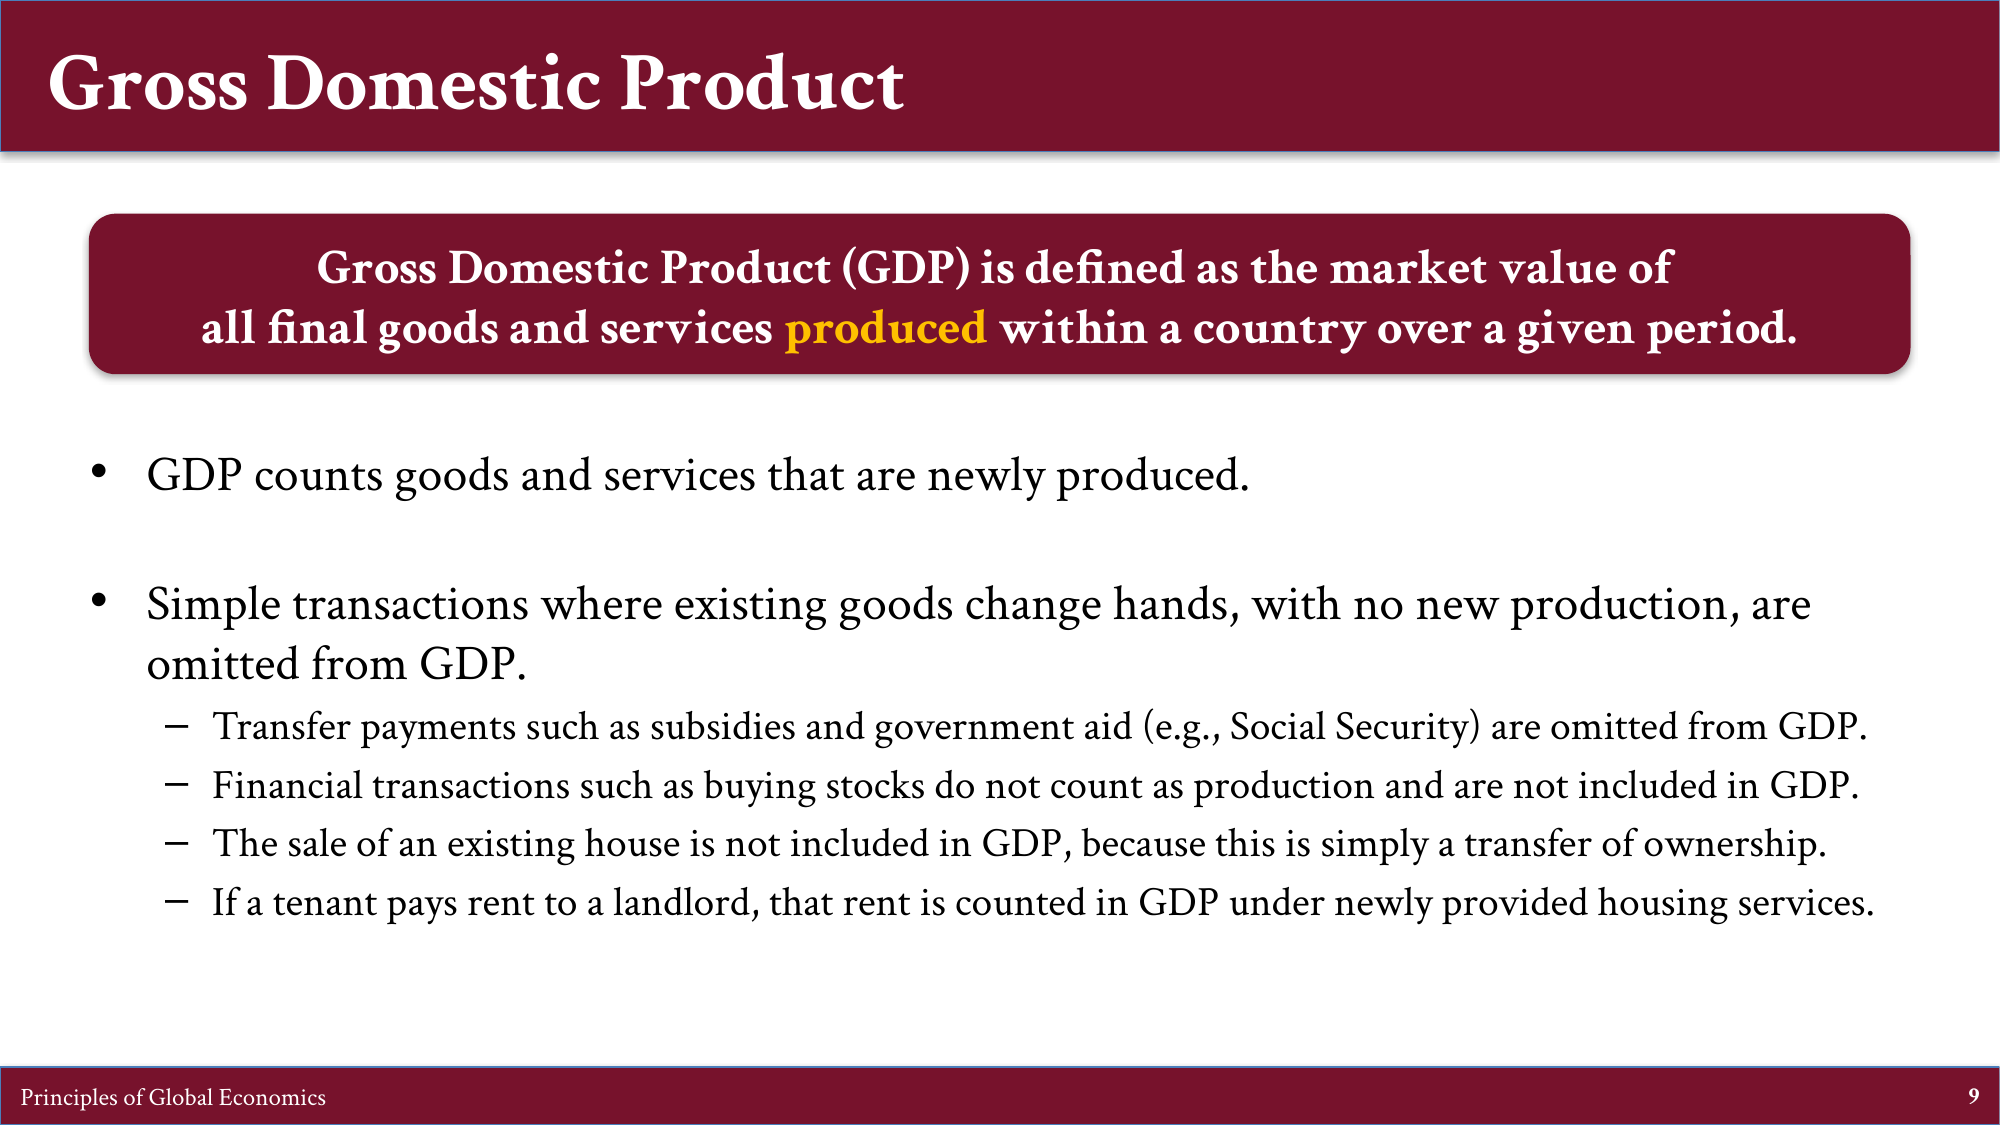

# Gross Domestic Product

GDP counts goods and services that are newly produced.

Simple transactions where existing goods change hands, with no new production, are omitted from GDP.
Transfer payments such as subsidies and government aid (e.g., Social Security) are omitted from GDP.
Financial transactions such as buying stocks do not count as production and are not included in GDP.
The sale of an existing house is not included in GDP, because this is simply a transfer of ownership.
If a tenant pays rent to a landlord, that rent is counted in GDP under newly provided housing services.

Gross Domestic Product (GDP) is defined as the market value of
all final goods and services produced within a country over a given period.

 Principles of Global Economics
9